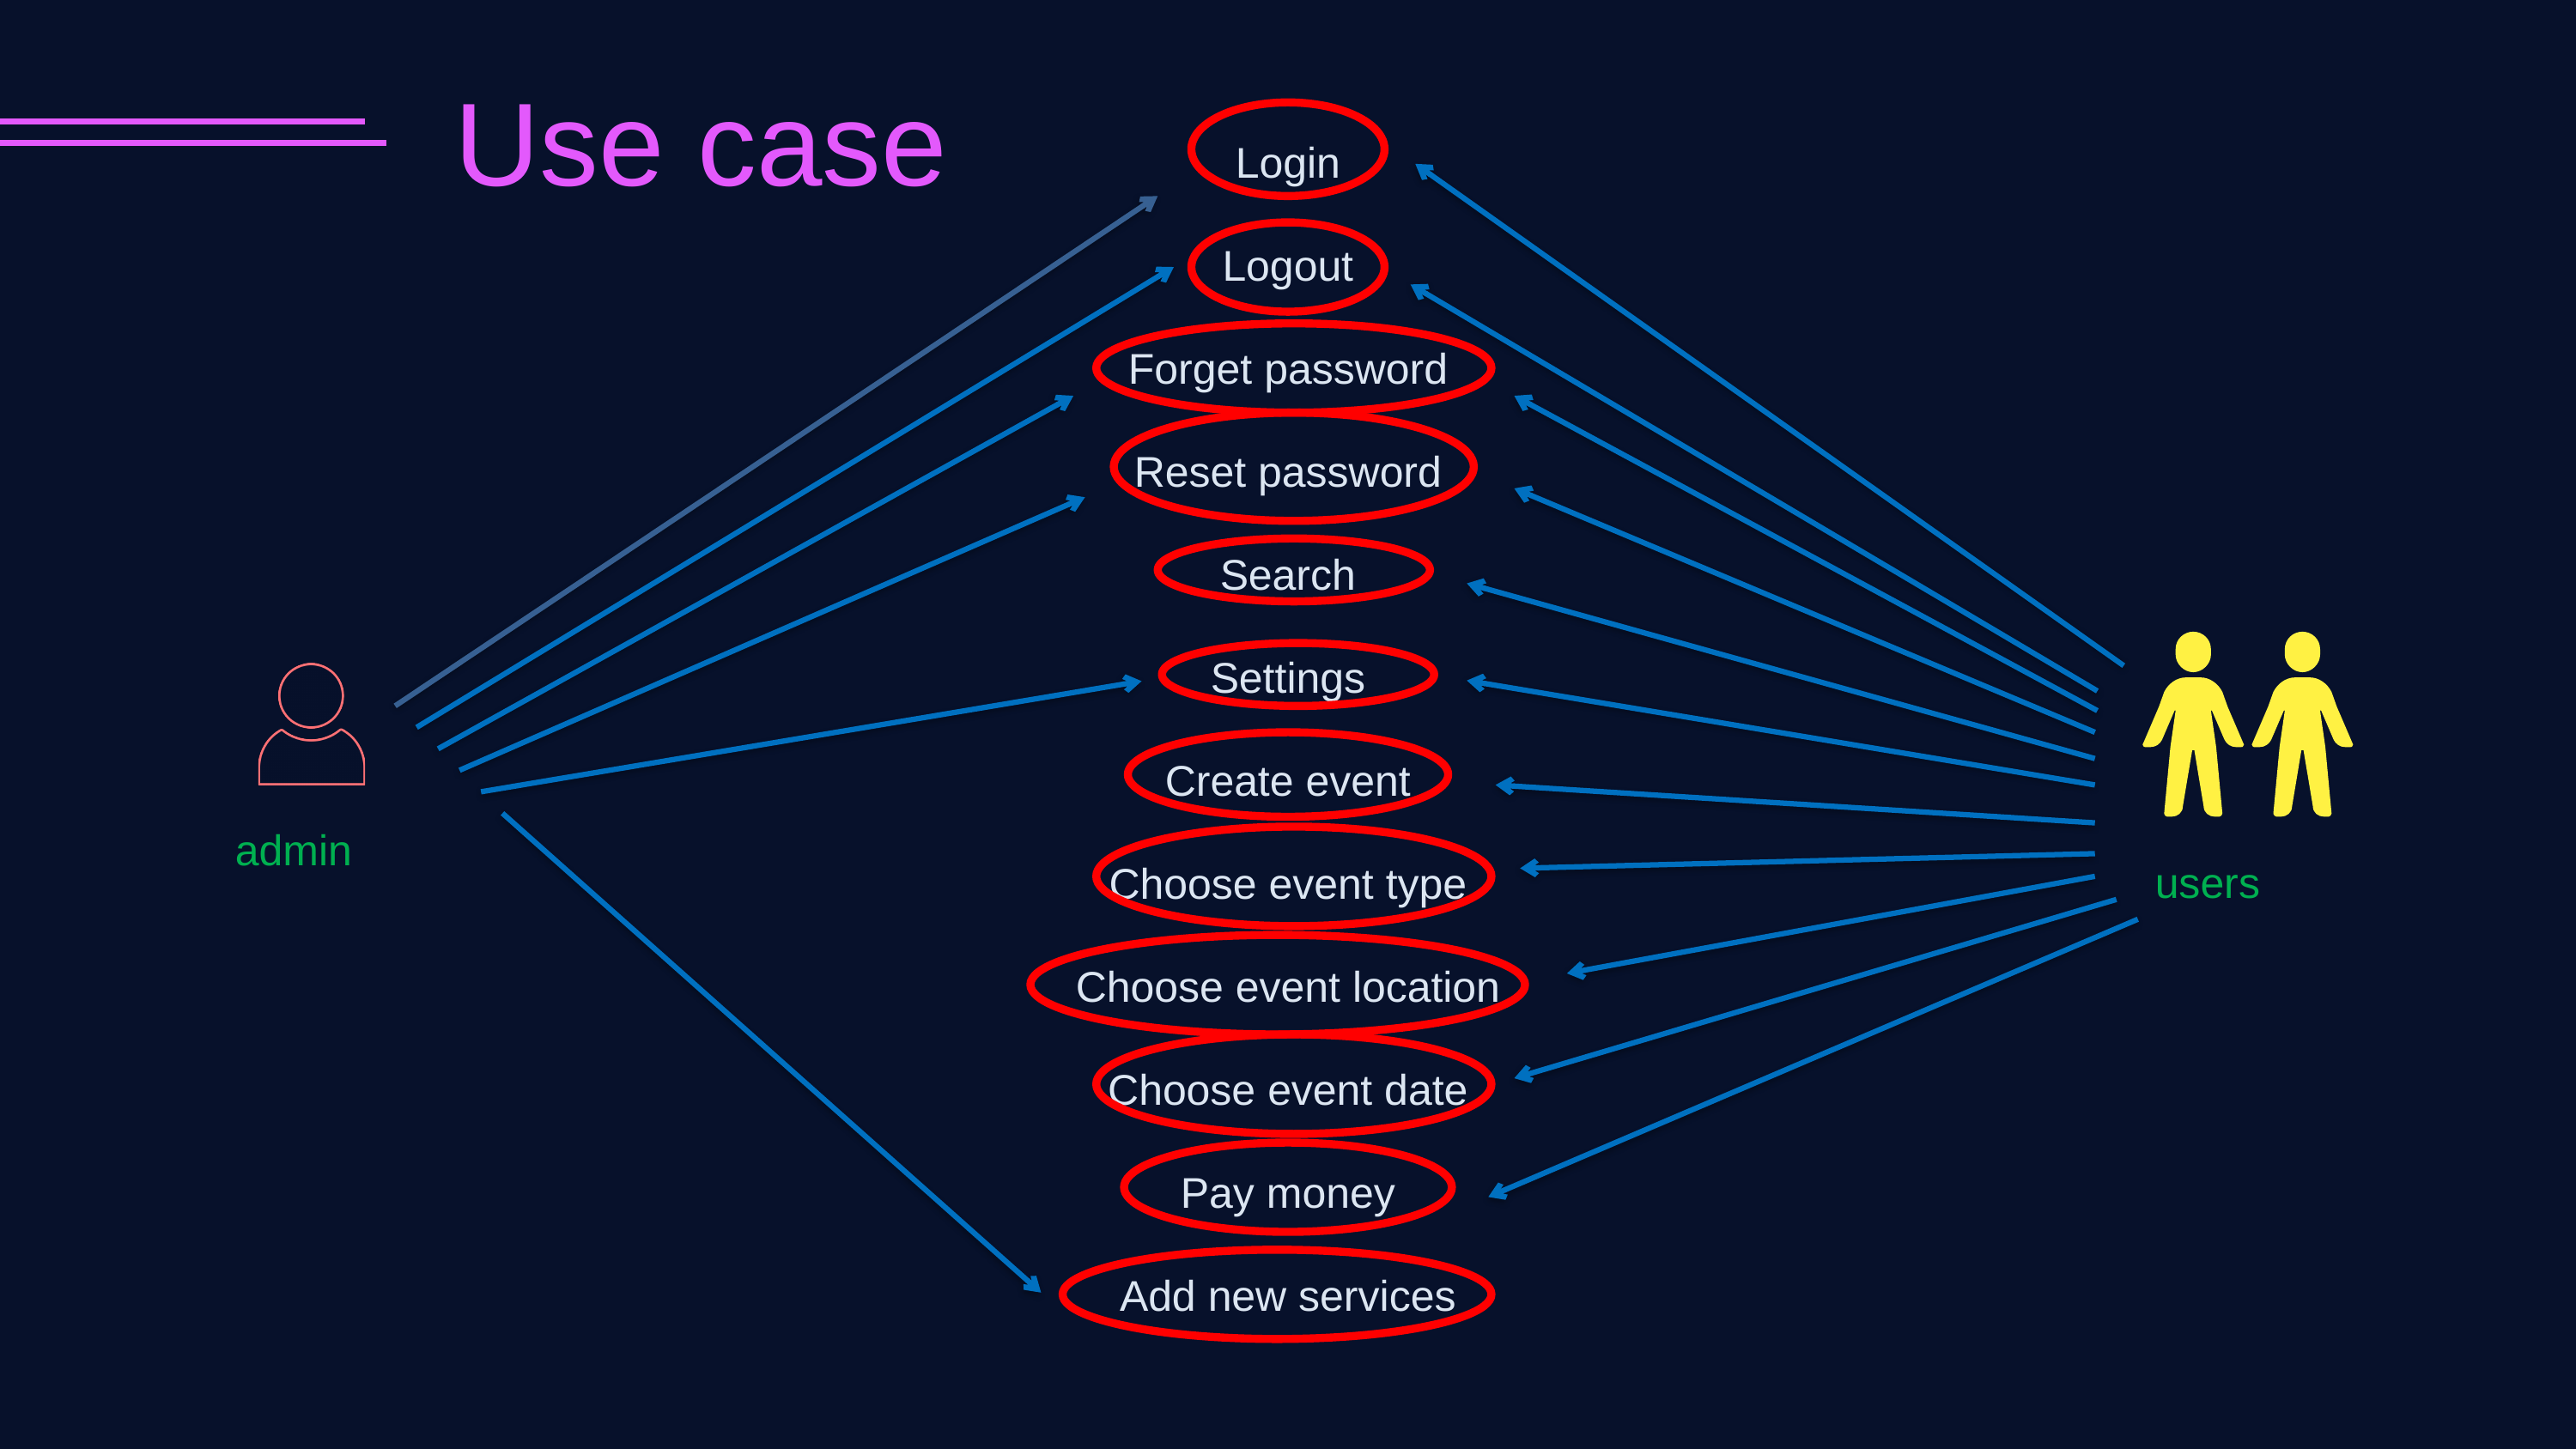

Use case

Login

Logout

Forget password

Reset password

Search

Settings

Create event

Choose event type

Choose event location

Choose event date

Pay money

Add new services

admin

users